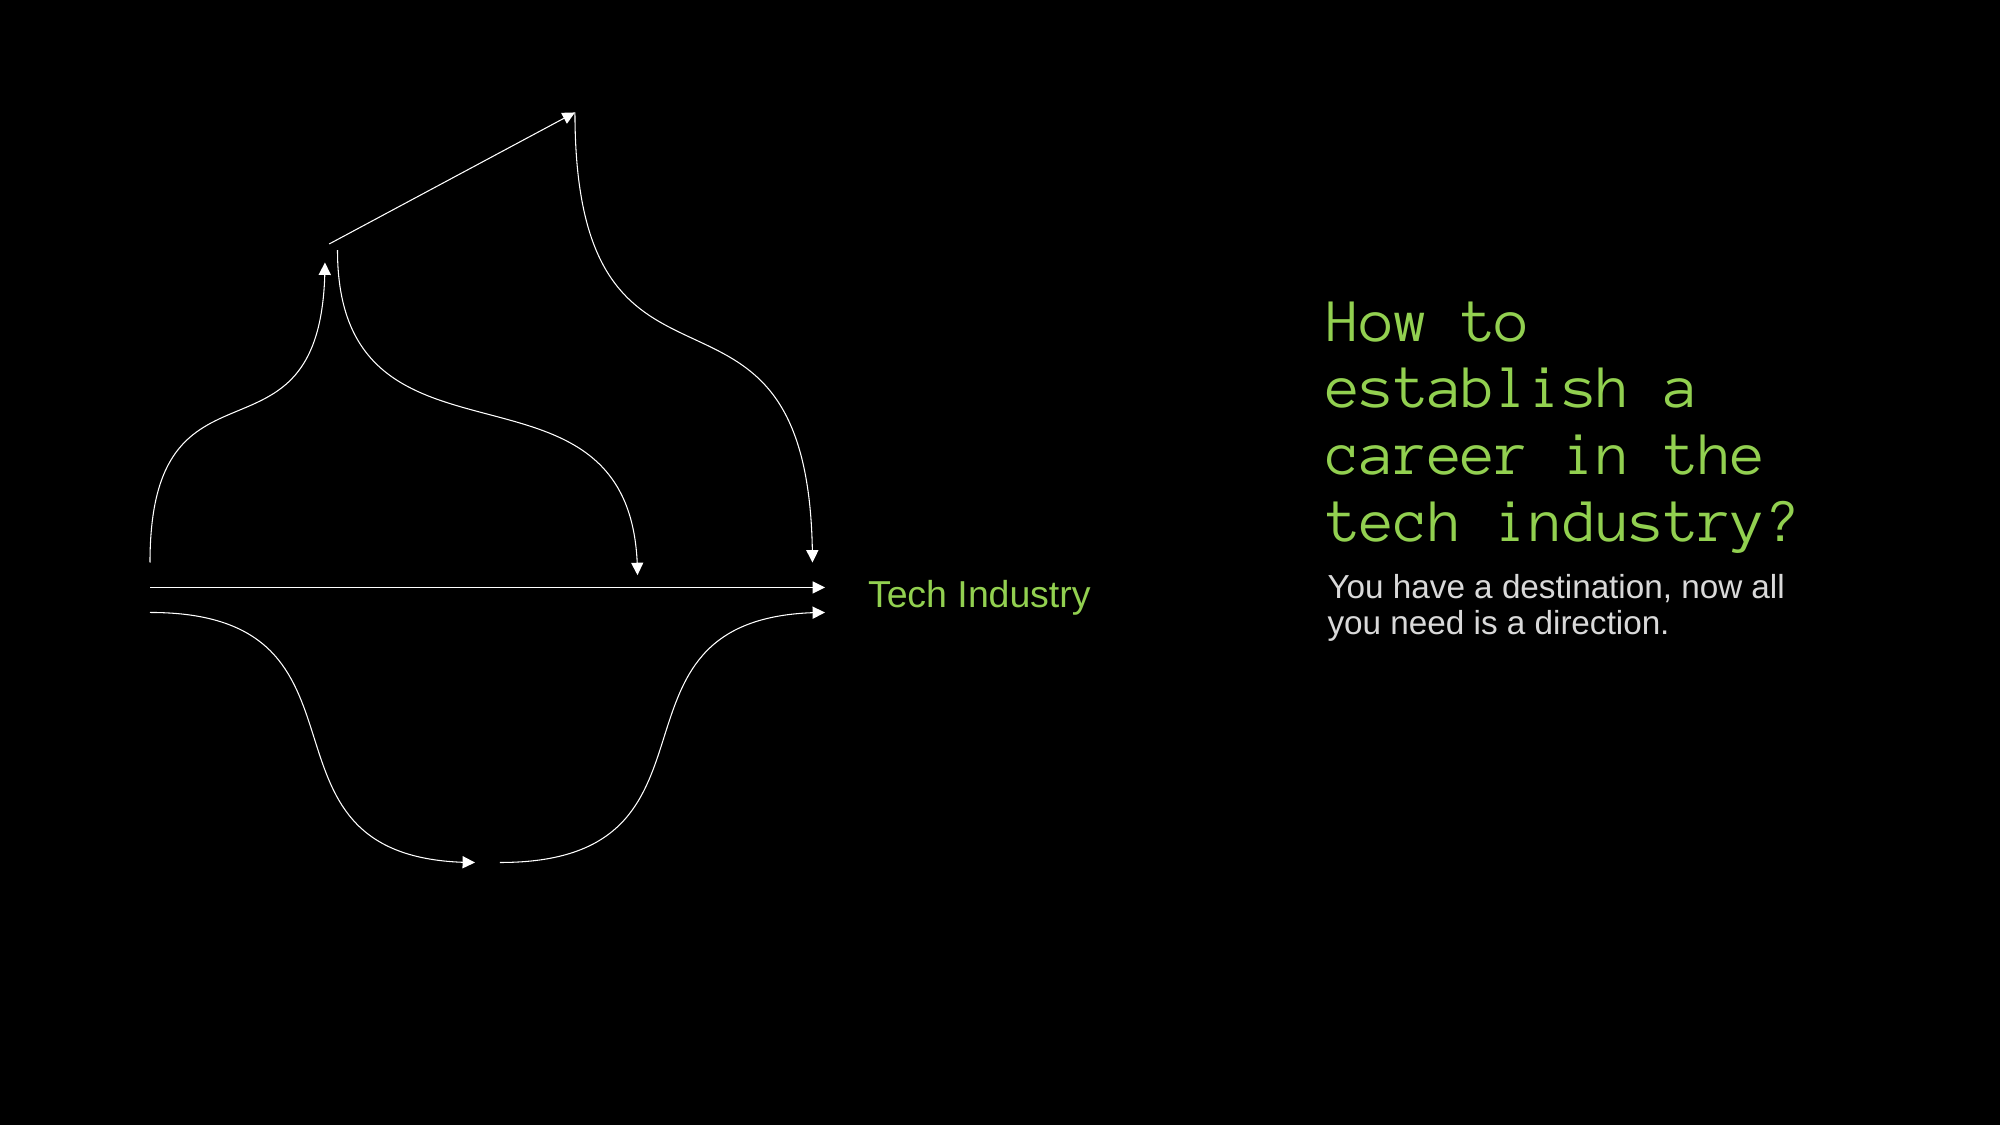

# How to establish a career in the tech industry?
Tech Industry
You have a destination, now all you need is a direction.